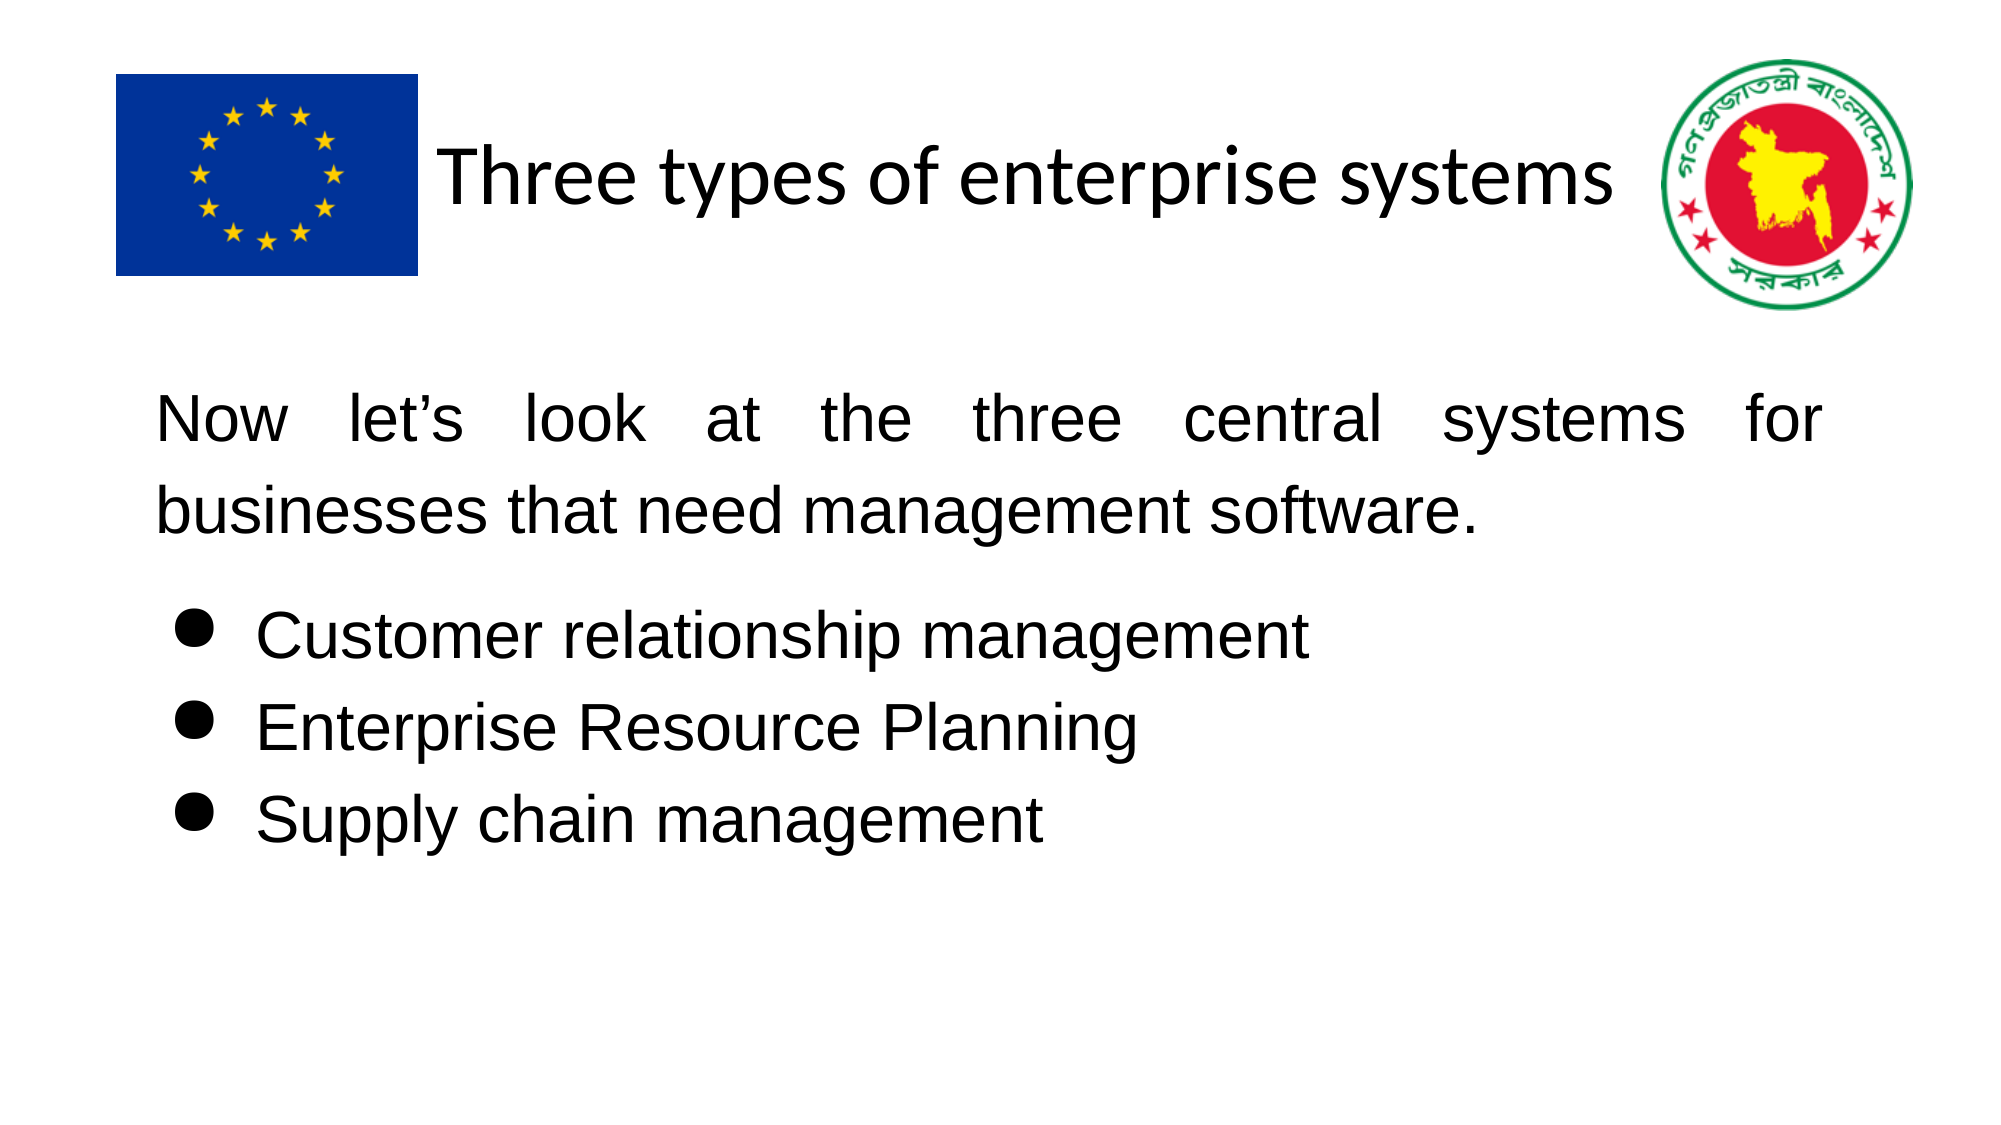

# Three types of enterprise systems
Now let’s look at the three central systems for businesses that need management software.
Customer relationship management
Enterprise Resource Planning
Supply chain management